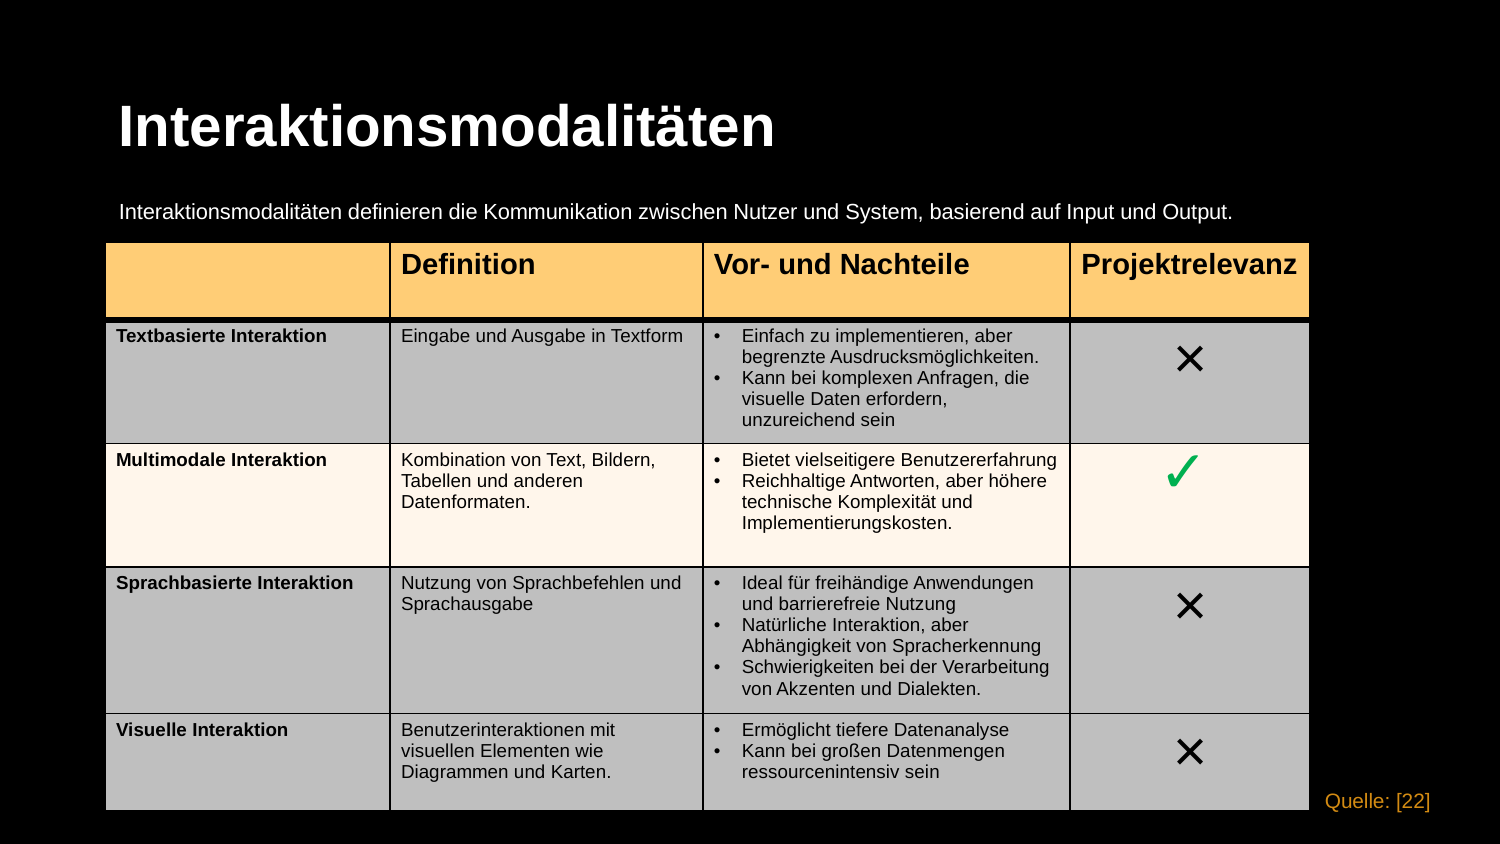

# Interaktionsmodalitäten
Interaktionsmodalitäten definieren die Kommunikation zwischen Nutzer und System, basierend auf Input und Output.
|  | Definition | Vor- und Nachteile | Projektrelevanz |
| --- | --- | --- | --- |
| Textbasierte Interaktion | Eingabe und Ausgabe in Textform | Einfach zu implementieren, aber begrenzte Ausdrucksmöglichkeiten. Kann bei komplexen Anfragen, die visuelle Daten erfordern, unzureichend sein | × |
| Multimodale Interaktion | Kombination von Text, Bildern, Tabellen und anderen Datenformaten. | Bietet vielseitigere Benutzererfahrung Reichhaltige Antworten, aber höhere technische Komplexität und Implementierungskosten. | ✓ |
| Sprachbasierte Interaktion | Nutzung von Sprachbefehlen und Sprachausgabe | Ideal für freihändige Anwendungen und barrierefreie Nutzung Natürliche Interaktion, aber Abhängigkeit von Spracherkennung Schwierigkeiten bei der Verarbeitung von Akzenten und Dialekten. | × |
| Visuelle Interaktion | Benutzerinteraktionen mit visuellen Elementen wie Diagrammen und Karten. | Ermöglicht tiefere Datenanalyse Kann bei großen Datenmengen ressourcenintensiv sein | × |
Quelle: [22]